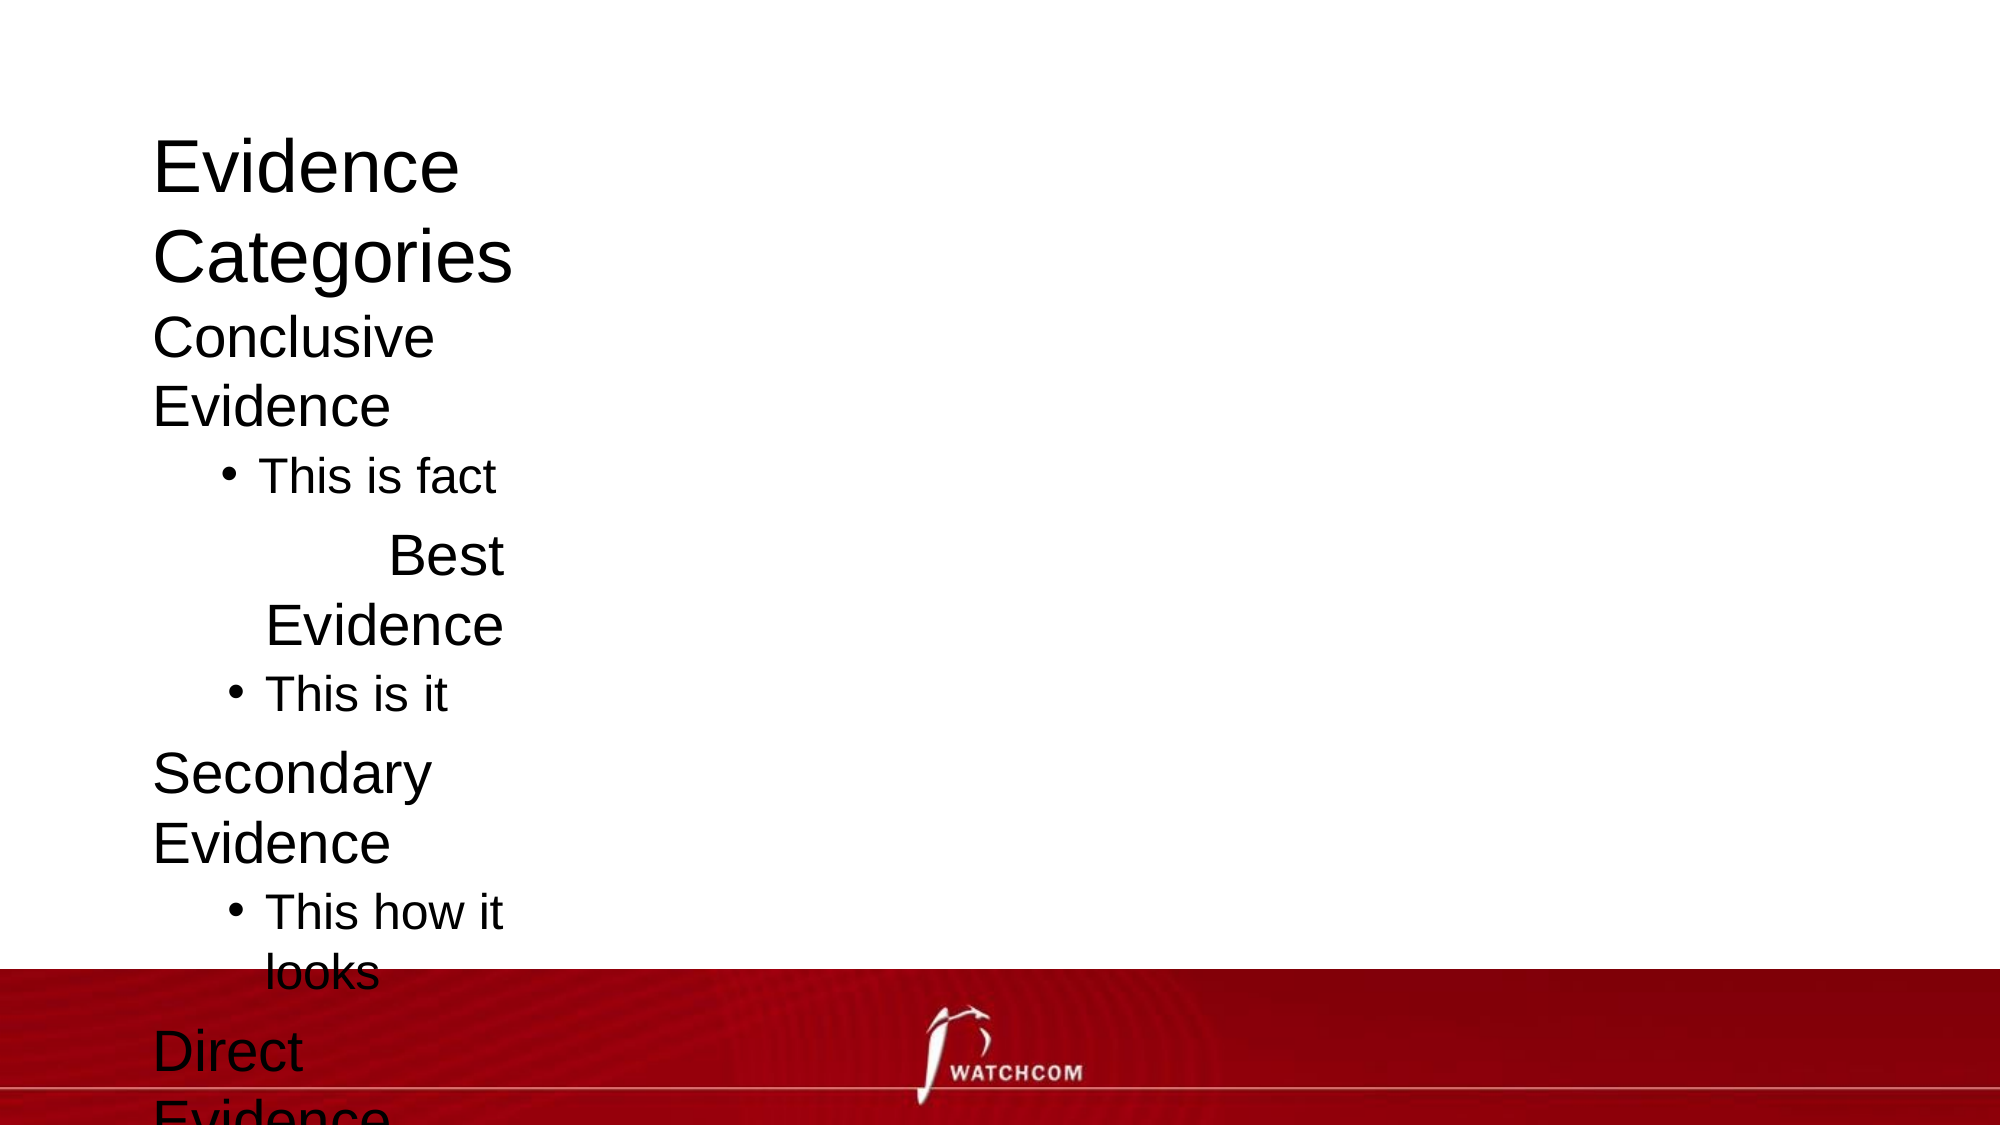

# Evidence Categories
Conclusive Evidence
This is fact
Best Evidence
This is it
Secondary Evidence
This how it looks
Direct Evidence
This is what I saw